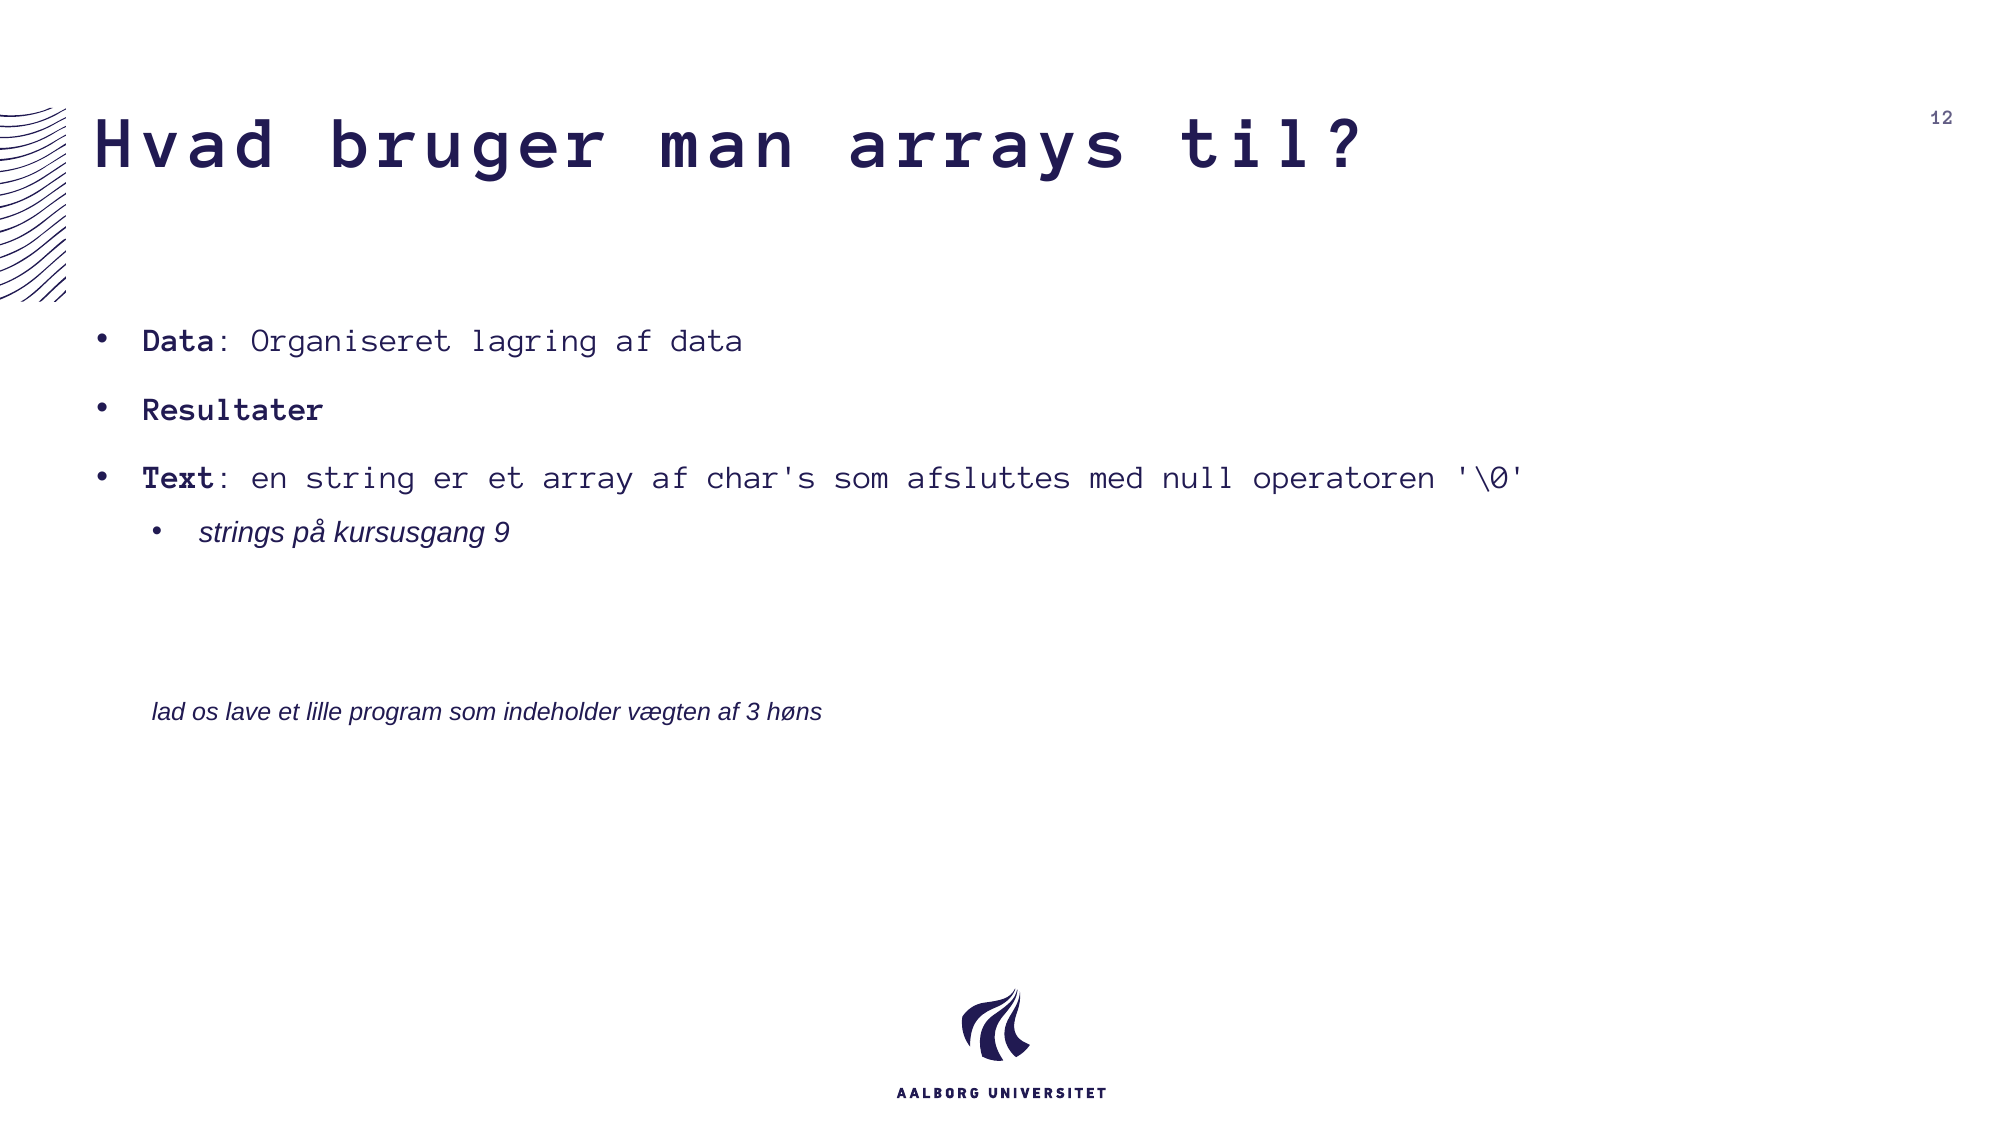

# Hvad bruger man arrays til?
12
Data: Organiseret lagring af data
Resultater
Text: en string er et array af char's som afsluttes med null operatoren '\0'
strings på kursusgang 9

lad os lave et lille program som indeholder vægten af 3 høns